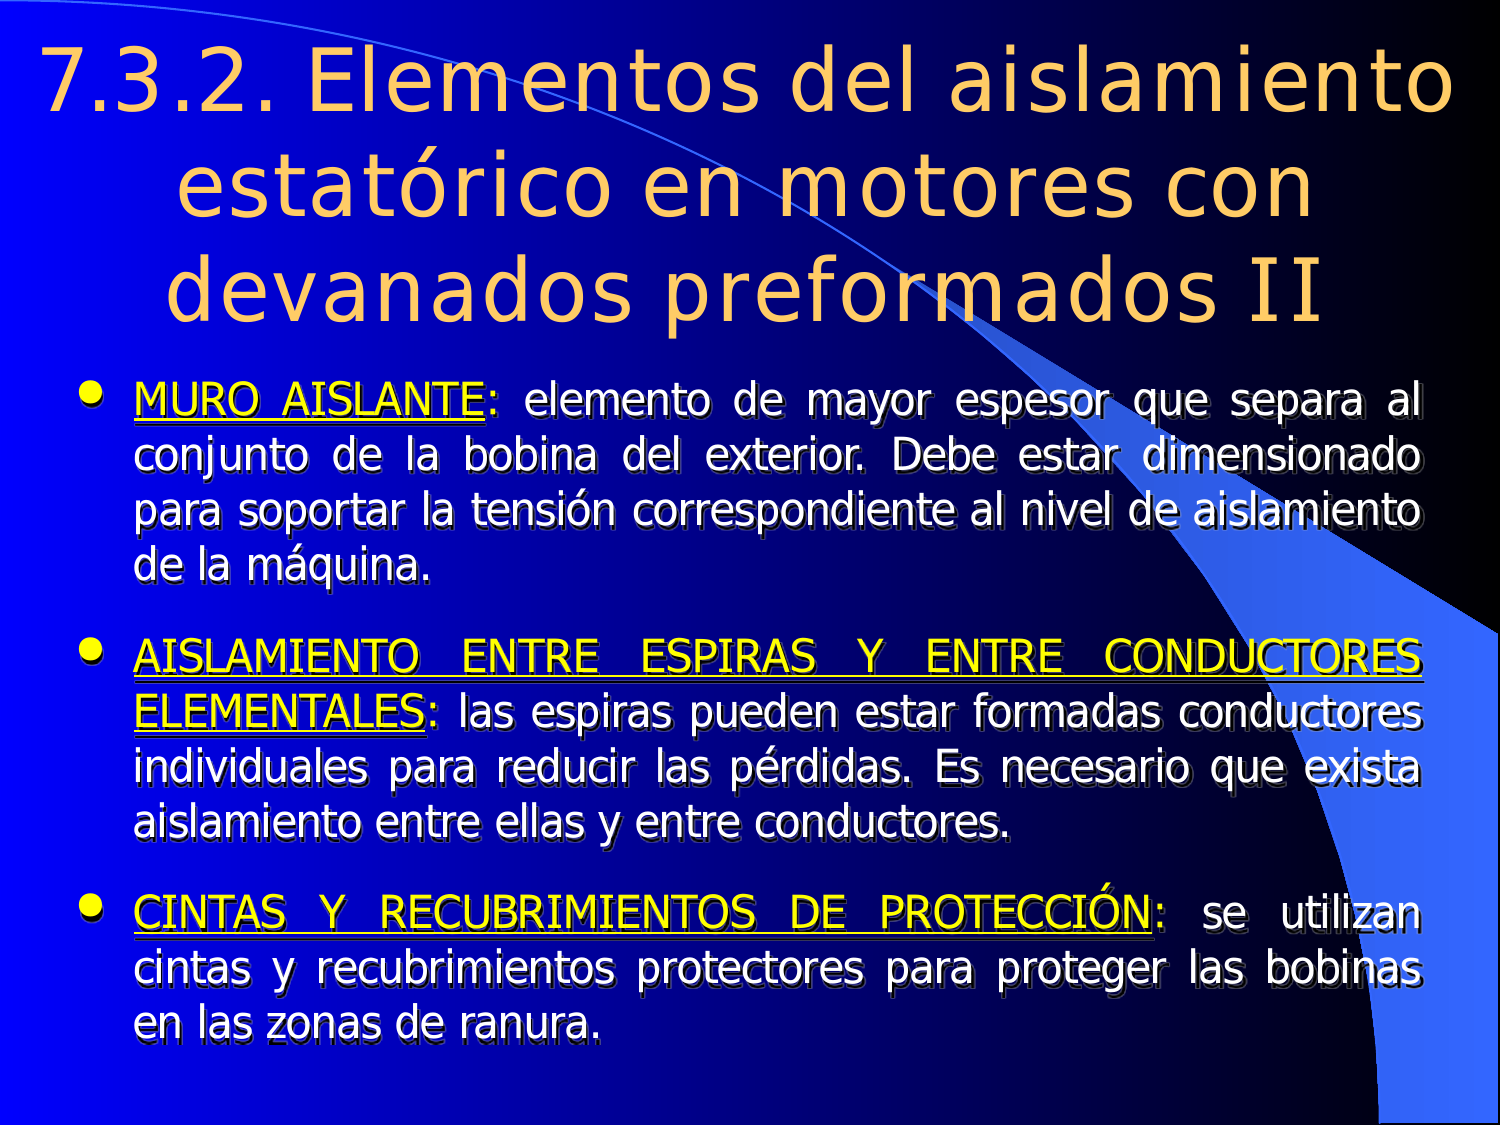

7.3.2. Elementos del aislamiento estatórico en motores con devanados preformados II
MURO AISLANTE: elemento de mayor espesor que separa al conjunto de la bobina del exterior. Debe estar dimensionado para soportar la tensión correspondiente al nivel de aislamiento de la máquina.
AISLAMIENTO ENTRE ESPIRAS Y ENTRE CONDUCTORES ELEMENTALES: las espiras pueden estar formadas conductores individuales para reducir las pérdidas. Es necesario que exista aislamiento entre ellas y entre conductores.
CINTAS Y RECUBRIMIENTOS DE PROTECCIÓN: se utilizan cintas y recubrimientos protectores para proteger las bobinas en las zonas de ranura.